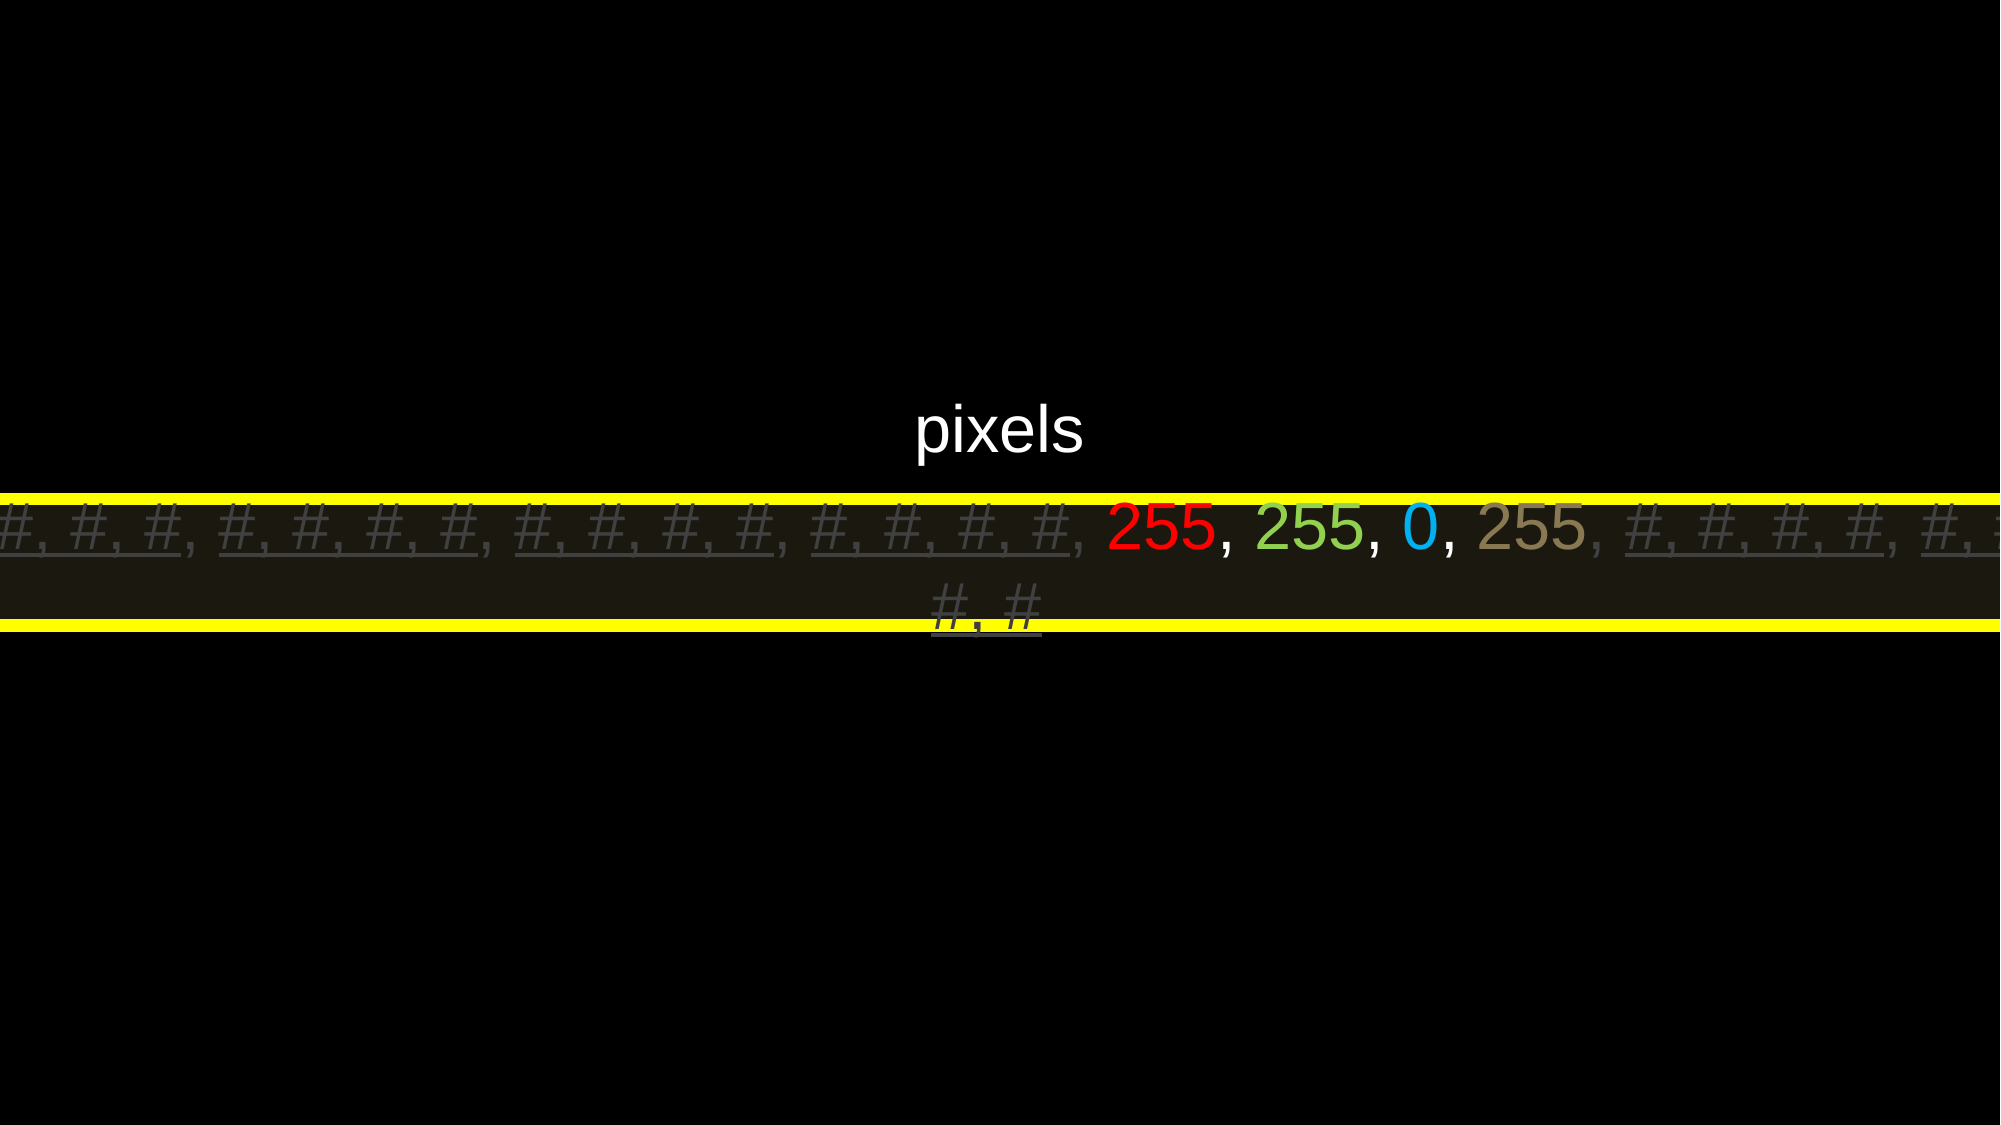

pixels
#, #, #, #, #, #, #, #, #, #, #, #, #, #, #, #, 255, 255, 0, 255, #, #, #, #, #, #, #, #